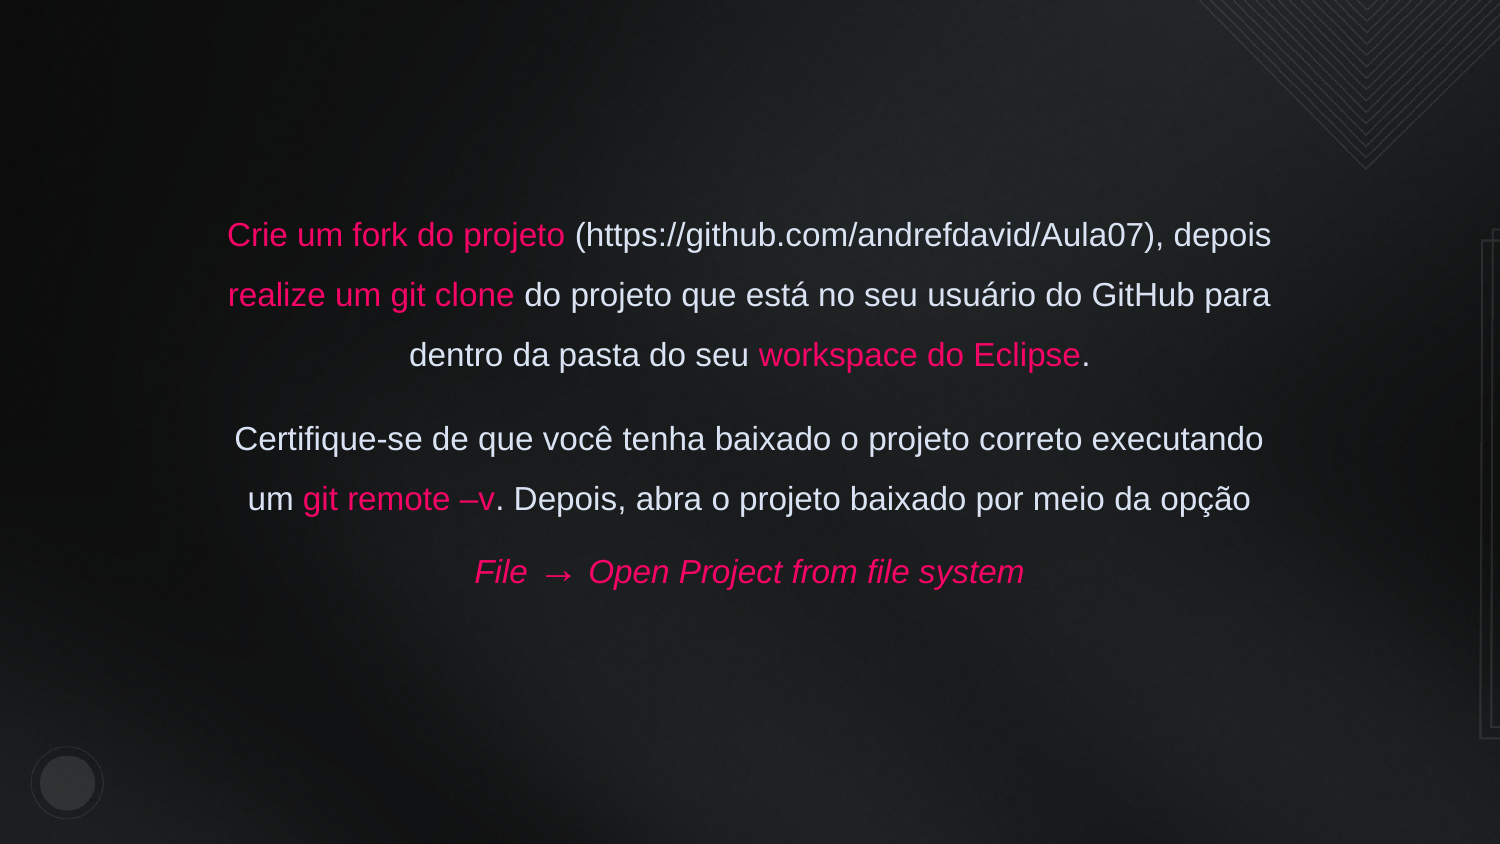

Crie um fork do projeto (https://github.com/andrefdavid/Aula07), depois realize um git clone do projeto que está no seu usuário do GitHub para dentro da pasta do seu workspace do Eclipse.
Certifique-se de que você tenha baixado o projeto correto executando um git remote –v. Depois, abra o projeto baixado por meio da opção File → Open Project from file system